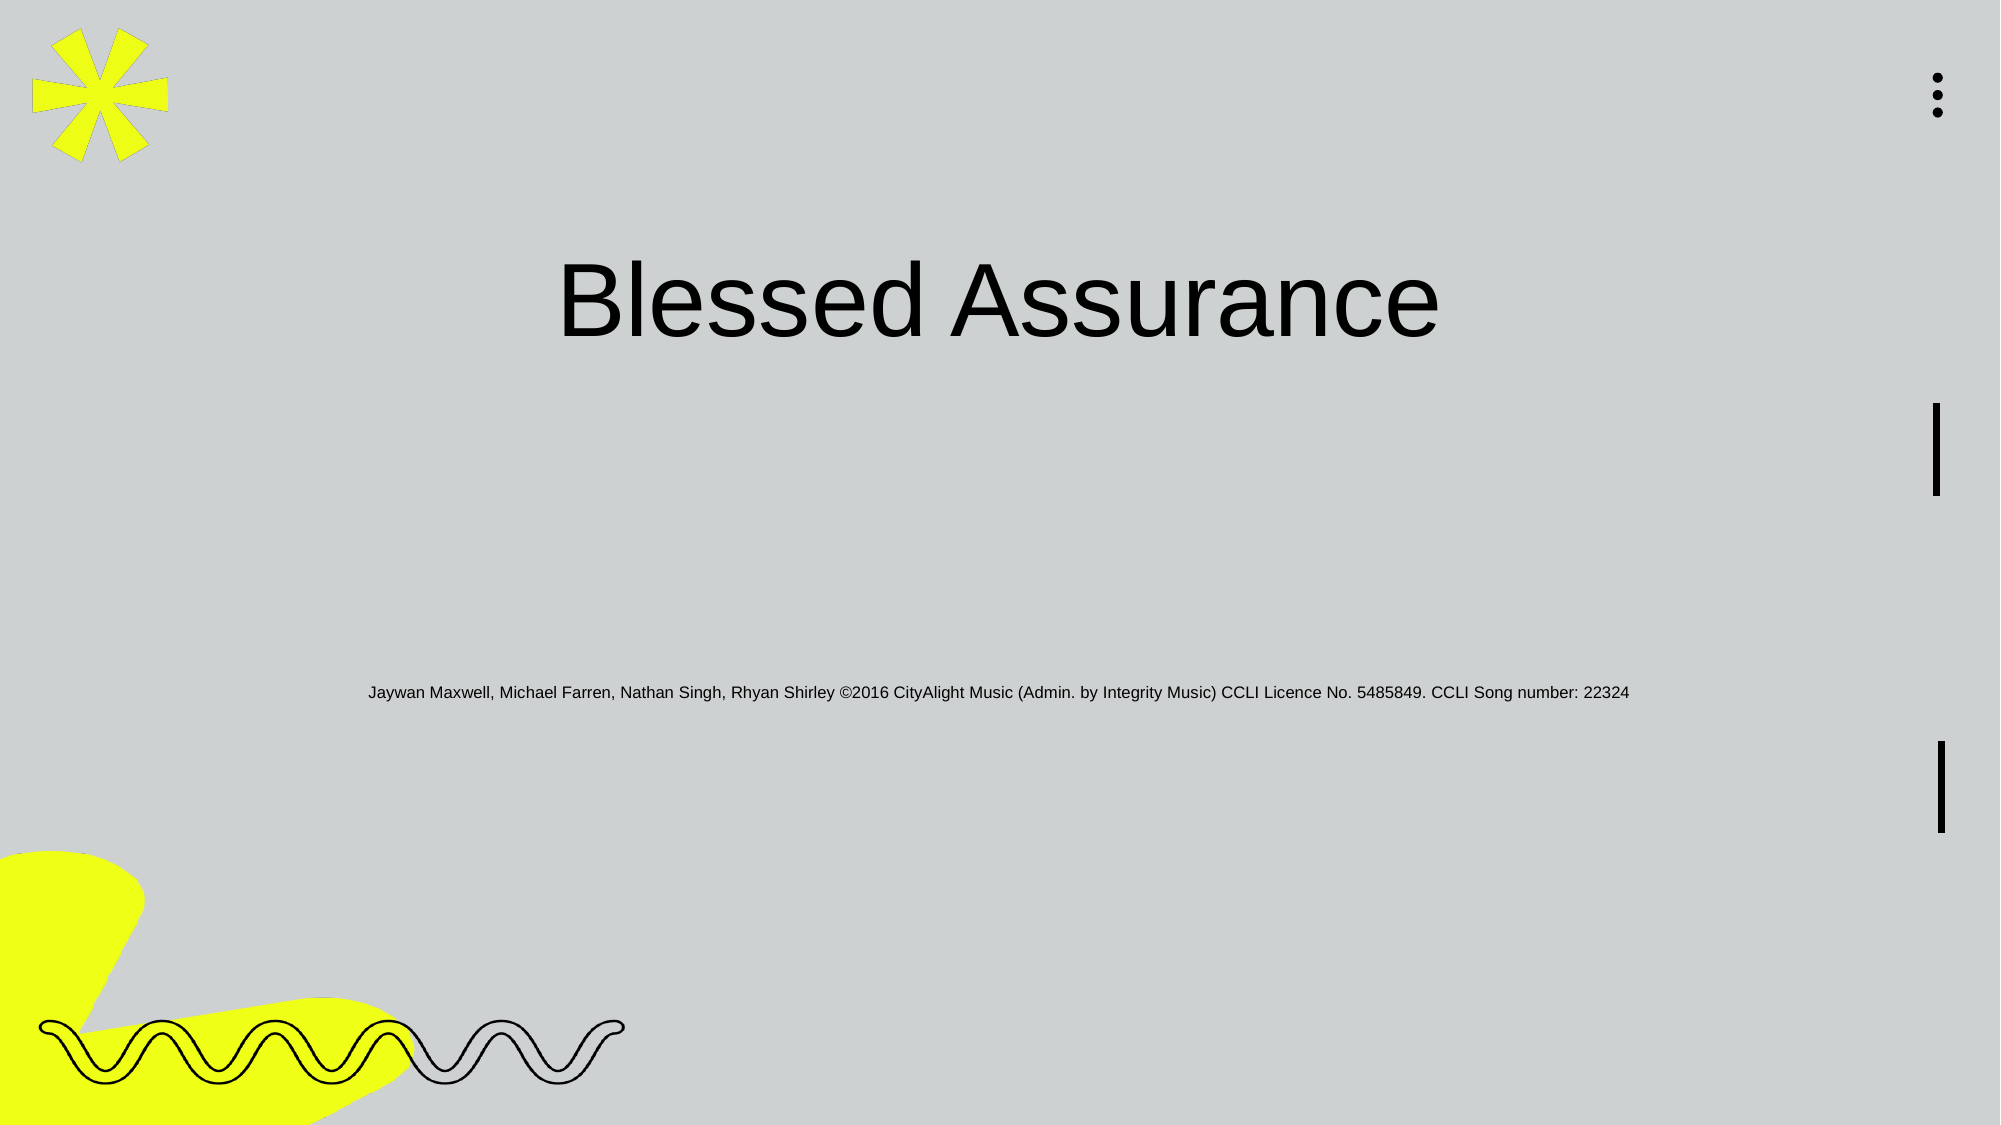

Blessed Assurance
Jaywan Maxwell, Michael Farren, Nathan Singh, Rhyan Shirley ©2016 CityAlight Music (Admin. by Integrity Music) CCLI Licence No. 5485849. CCLI Song number: 22324